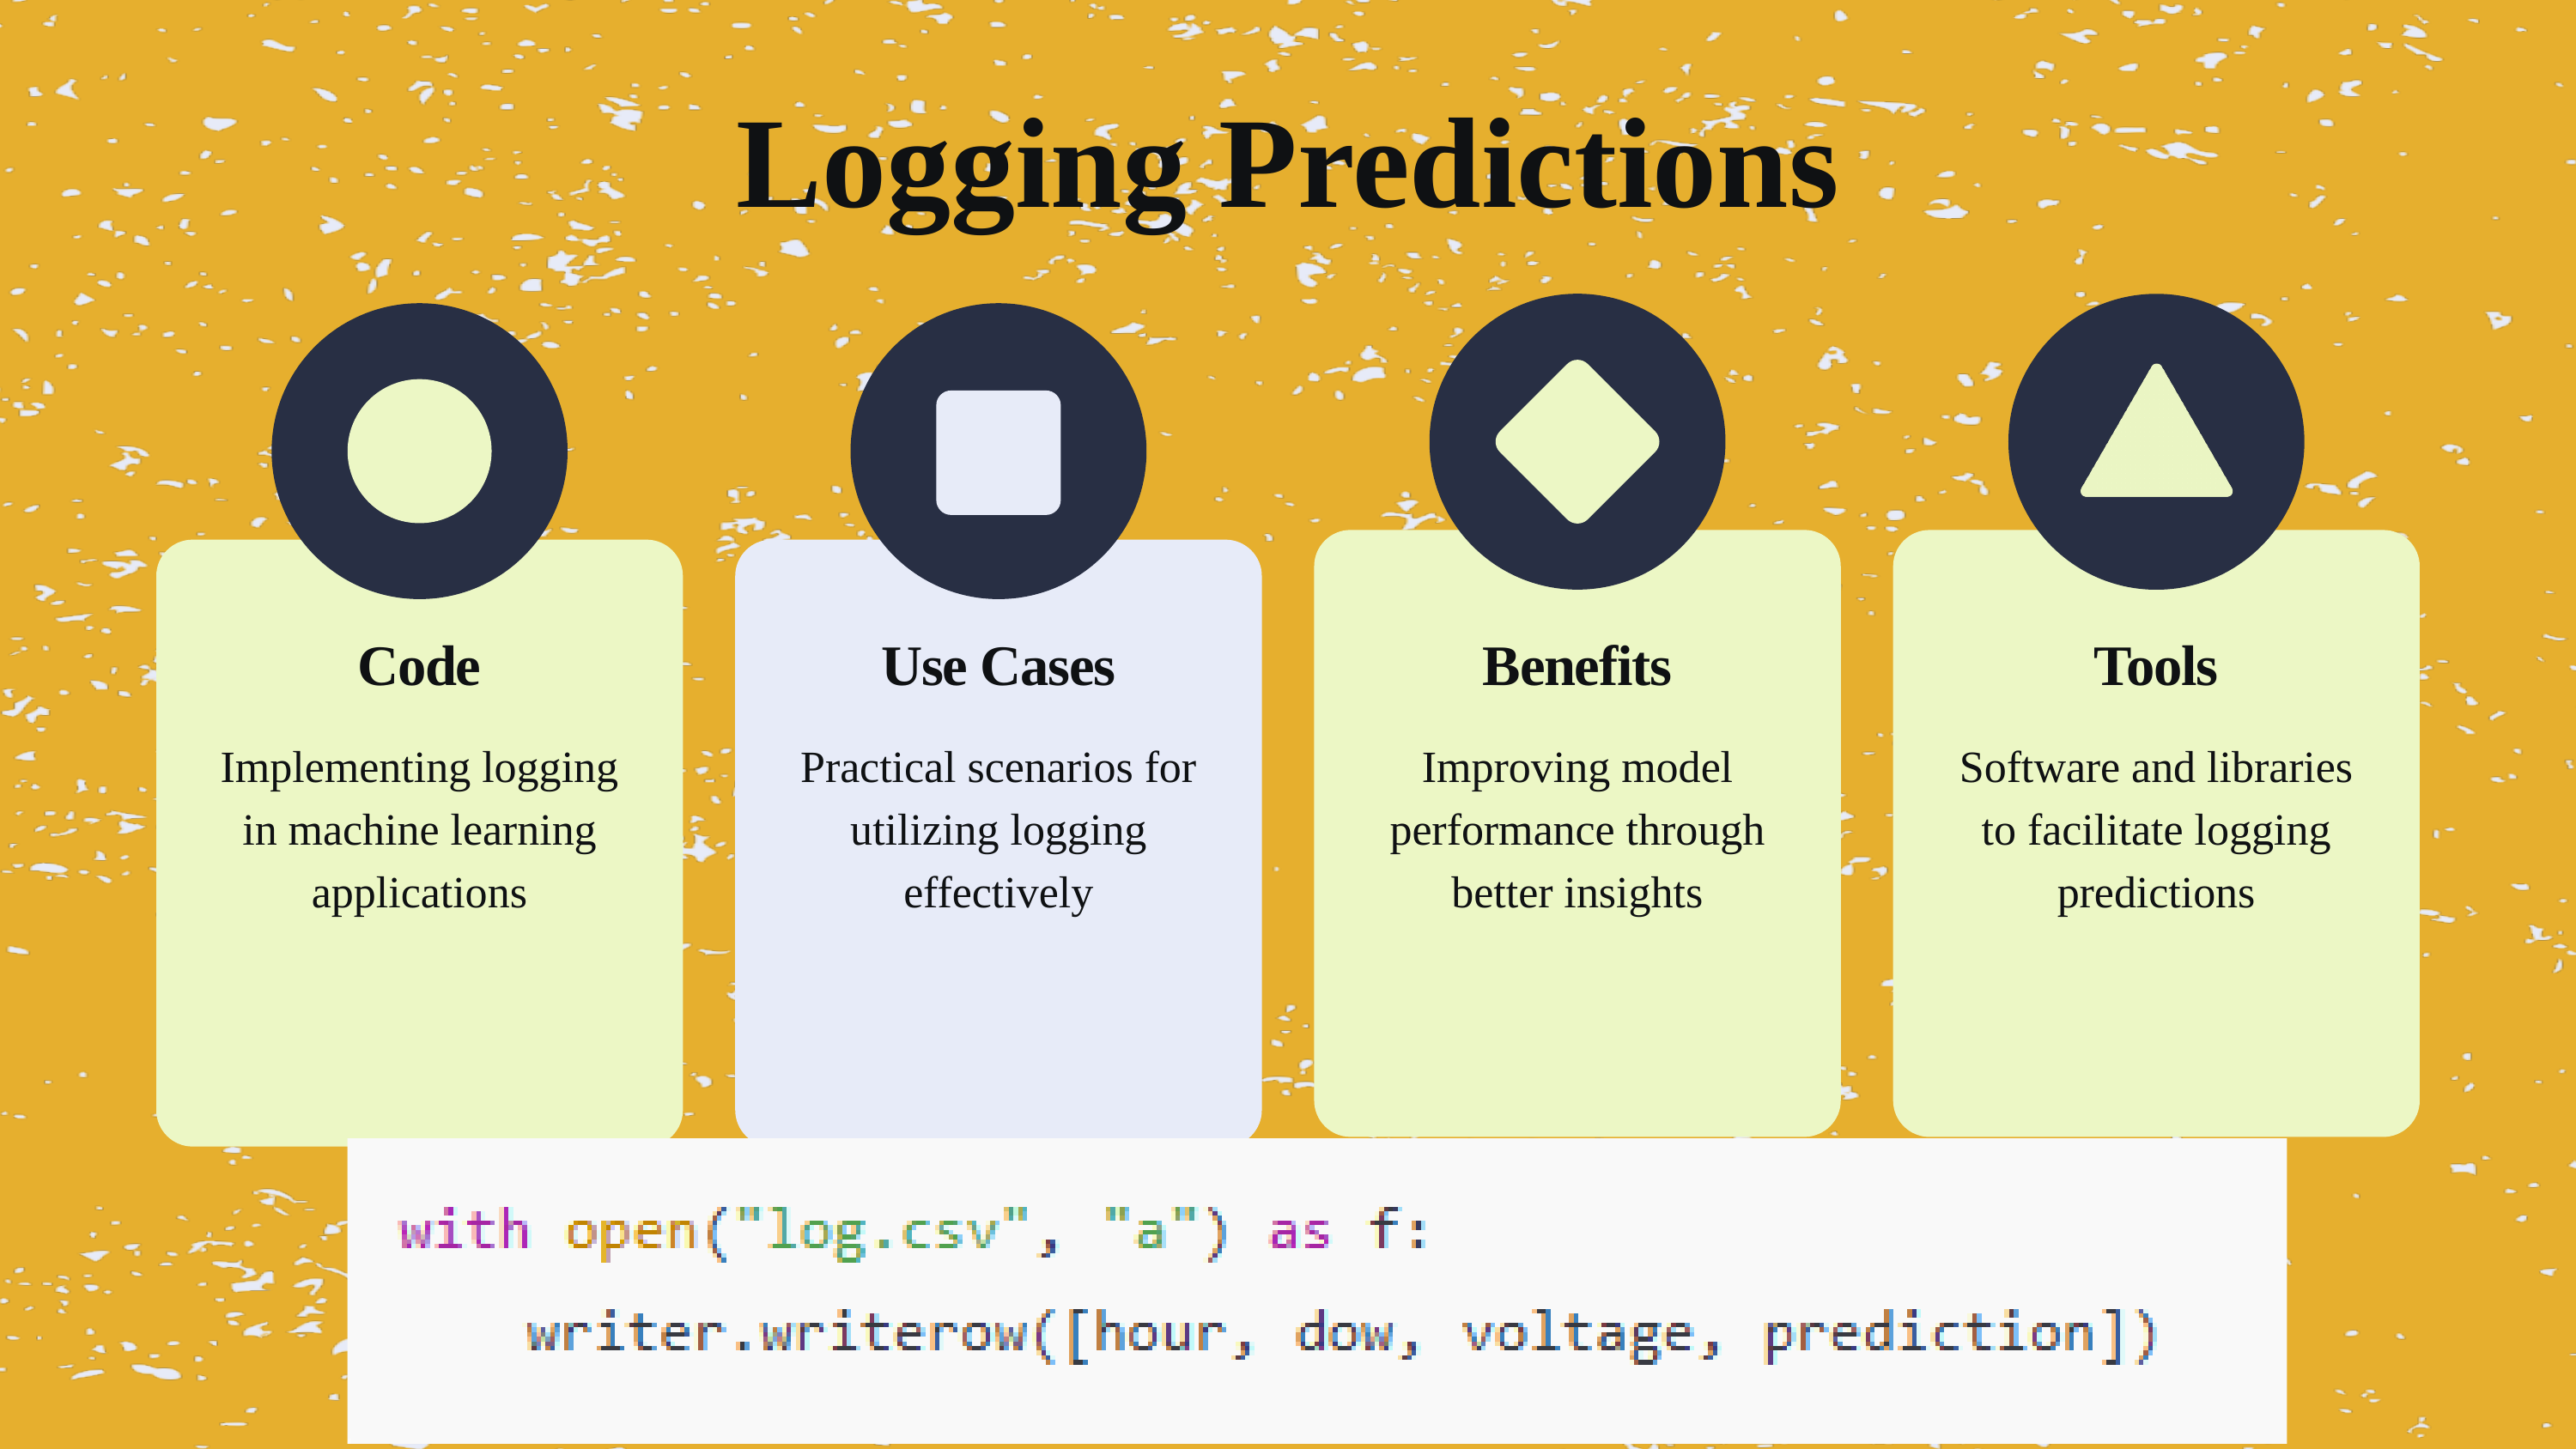

Logging Predictions

Code
Implementing logging in machine learning applications
Use Cases
Practical scenarios for utilizing logging effectively
Benefits
Improving model performance through better insights
Tools
Software and libraries to facilitate logging predictions